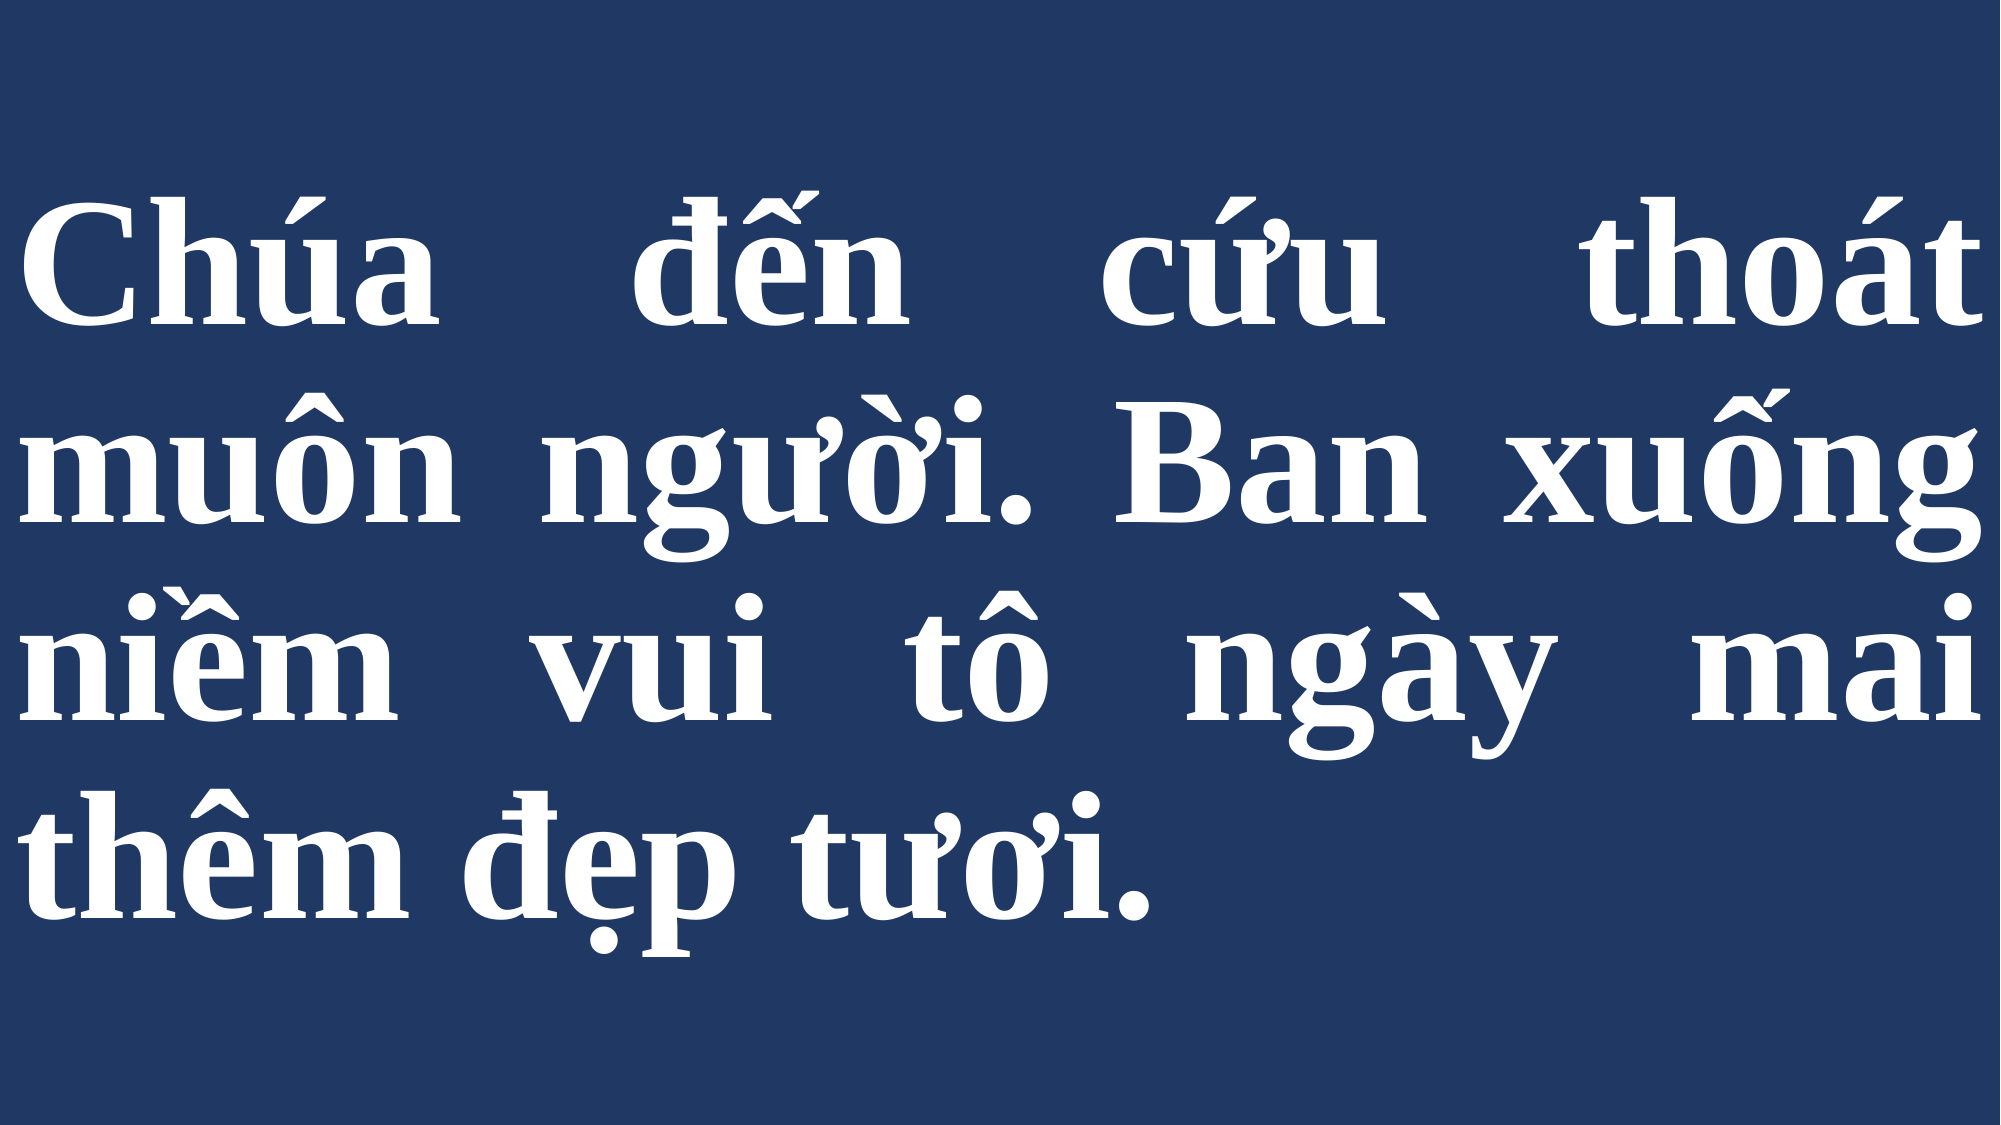

# Chúa đến cứu thoát muôn người. Ban xuống niềm vui tô ngày mai thêm đẹp tươi.